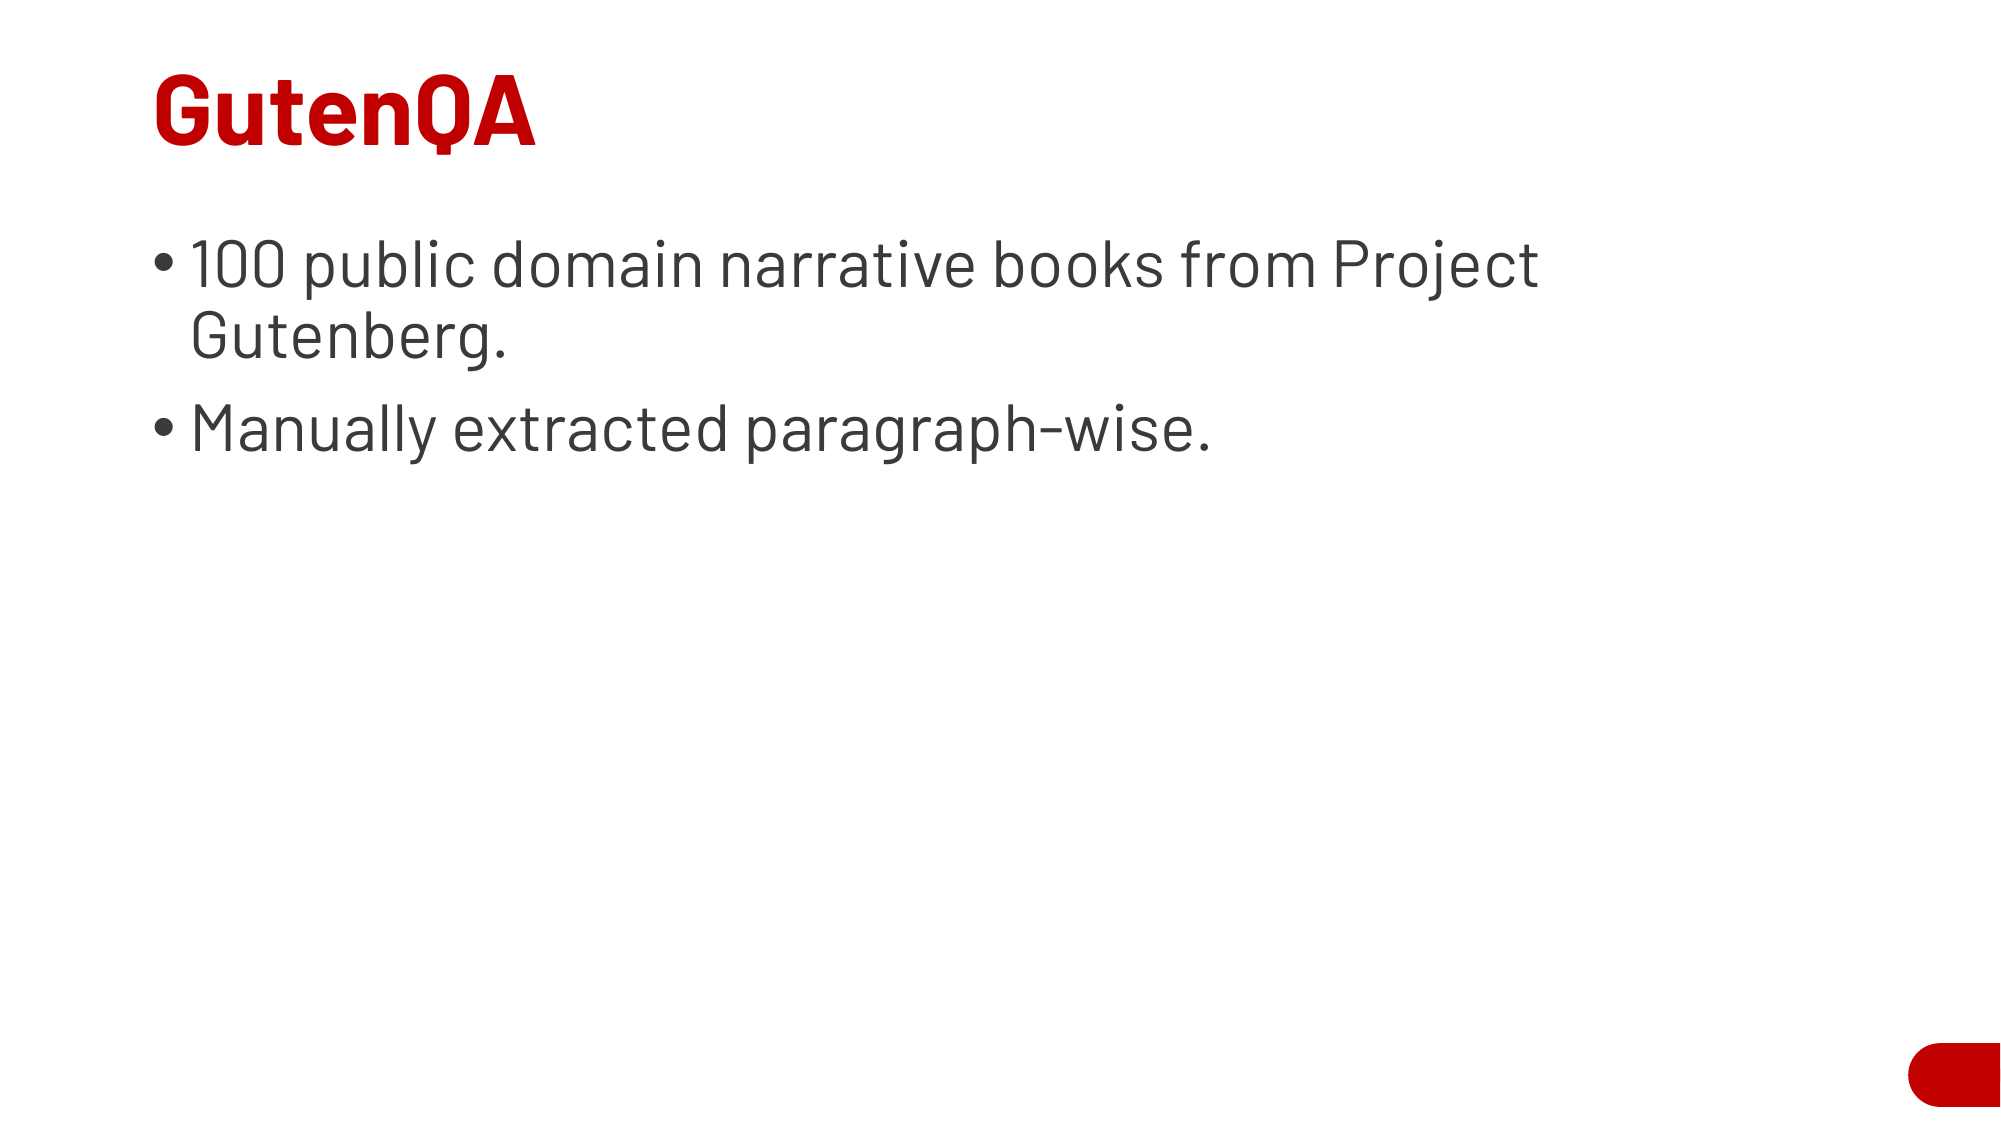

# GutenQA
100 public domain narrative books from Project Gutenberg.
Manually extracted paragraph-wise.